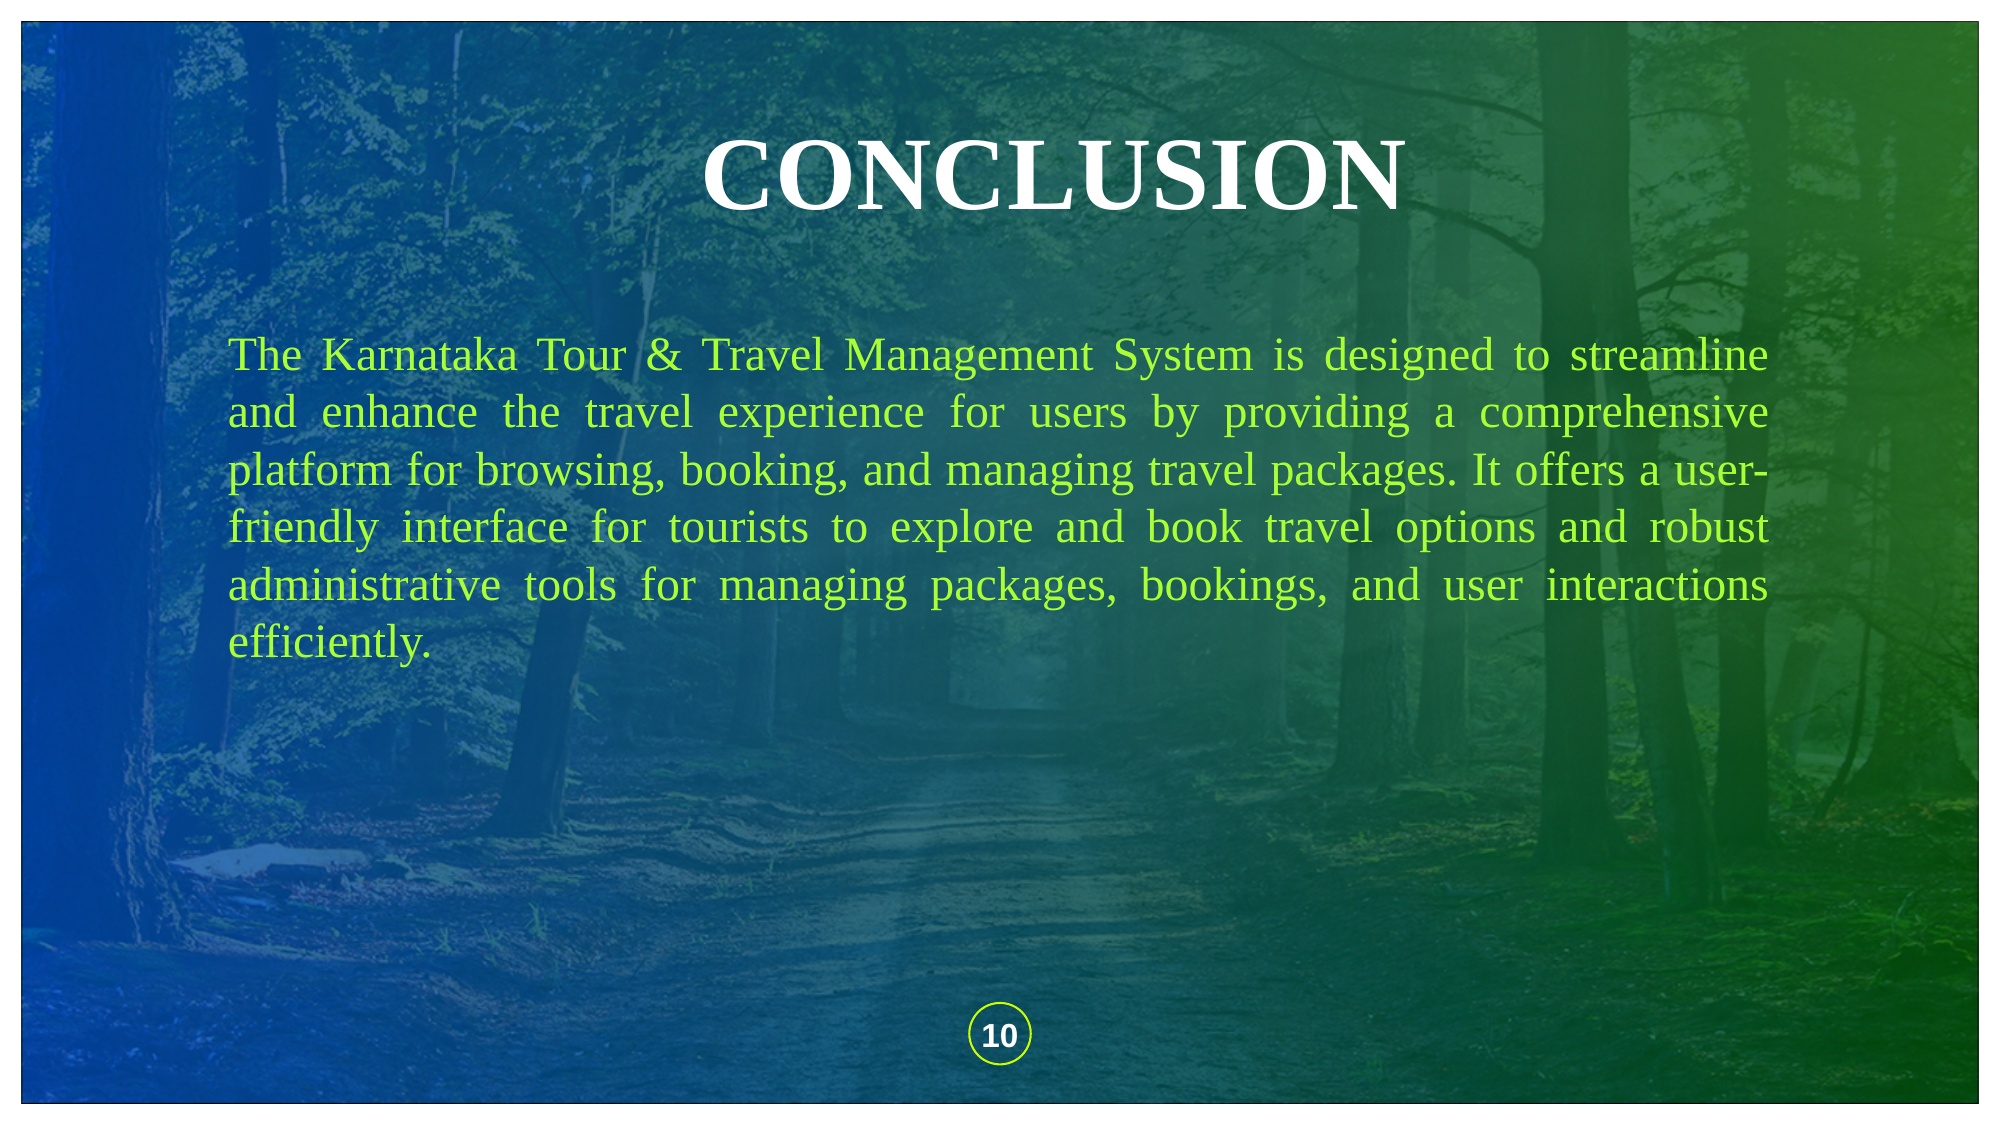

CONCLUSION
The Karnataka Tour & Travel Management System is designed to streamline and enhance the travel experience for users by providing a comprehensive platform for browsing, booking, and managing travel packages. It offers a user-friendly interface for tourists to explore and book travel options and robust administrative tools for managing packages, bookings, and user interactions efficiently.
10